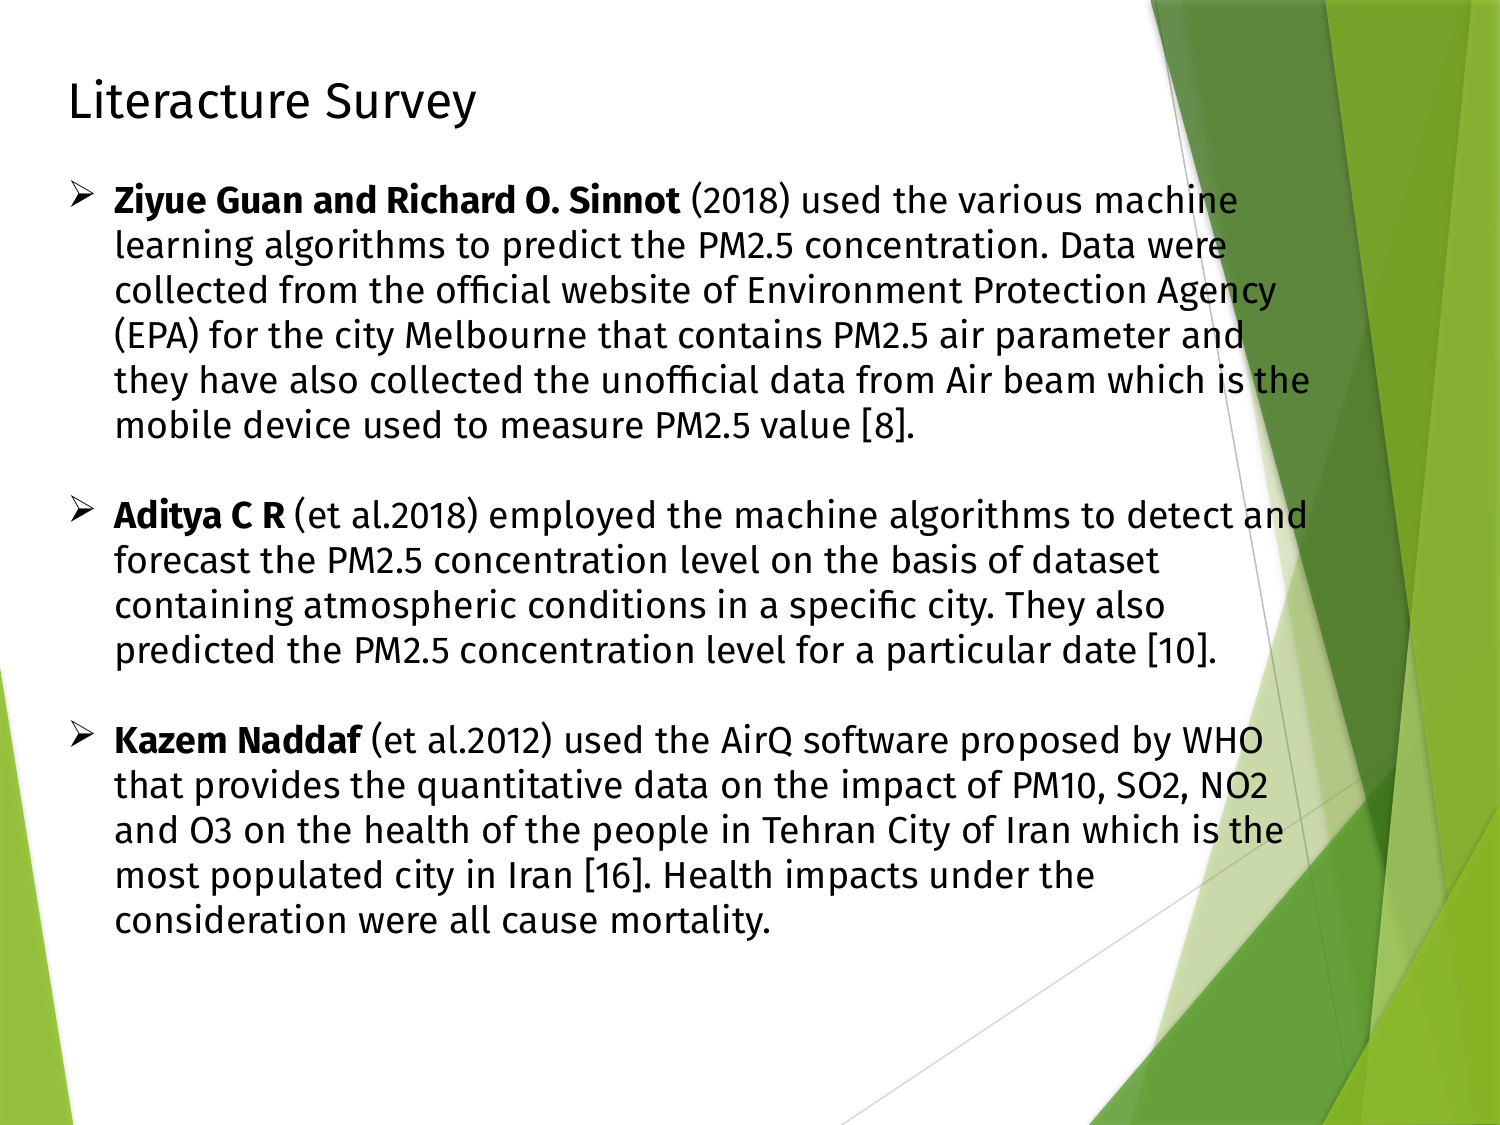

Literacture Survey
Ziyue Guan and Richard O. Sinnot (2018) used the various machine learning algorithms to predict the PM2.5 concentration. Data were collected from the official website of Environment Protection Agency (EPA) for the city Melbourne that contains PM2.5 air parameter and they have also collected the unofficial data from Air beam which is the mobile device used to measure PM2.5 value [8].

Aditya C R (et al.2018) employed the machine algorithms to detect and forecast the PM2.5 concentration level on the basis of dataset containing atmospheric conditions in a specific city. They also predicted the PM2.5 concentration level for a particular date [10].

Kazem Naddaf (et al.2012) used the AirQ software proposed by WHO that provides the quantitative data on the impact of PM10, SO2, NO2 and O3 on the health of the people in Tehran City of Iran which is the most populated city in Iran [16]. Health impacts under the consideration were all cause mortality.